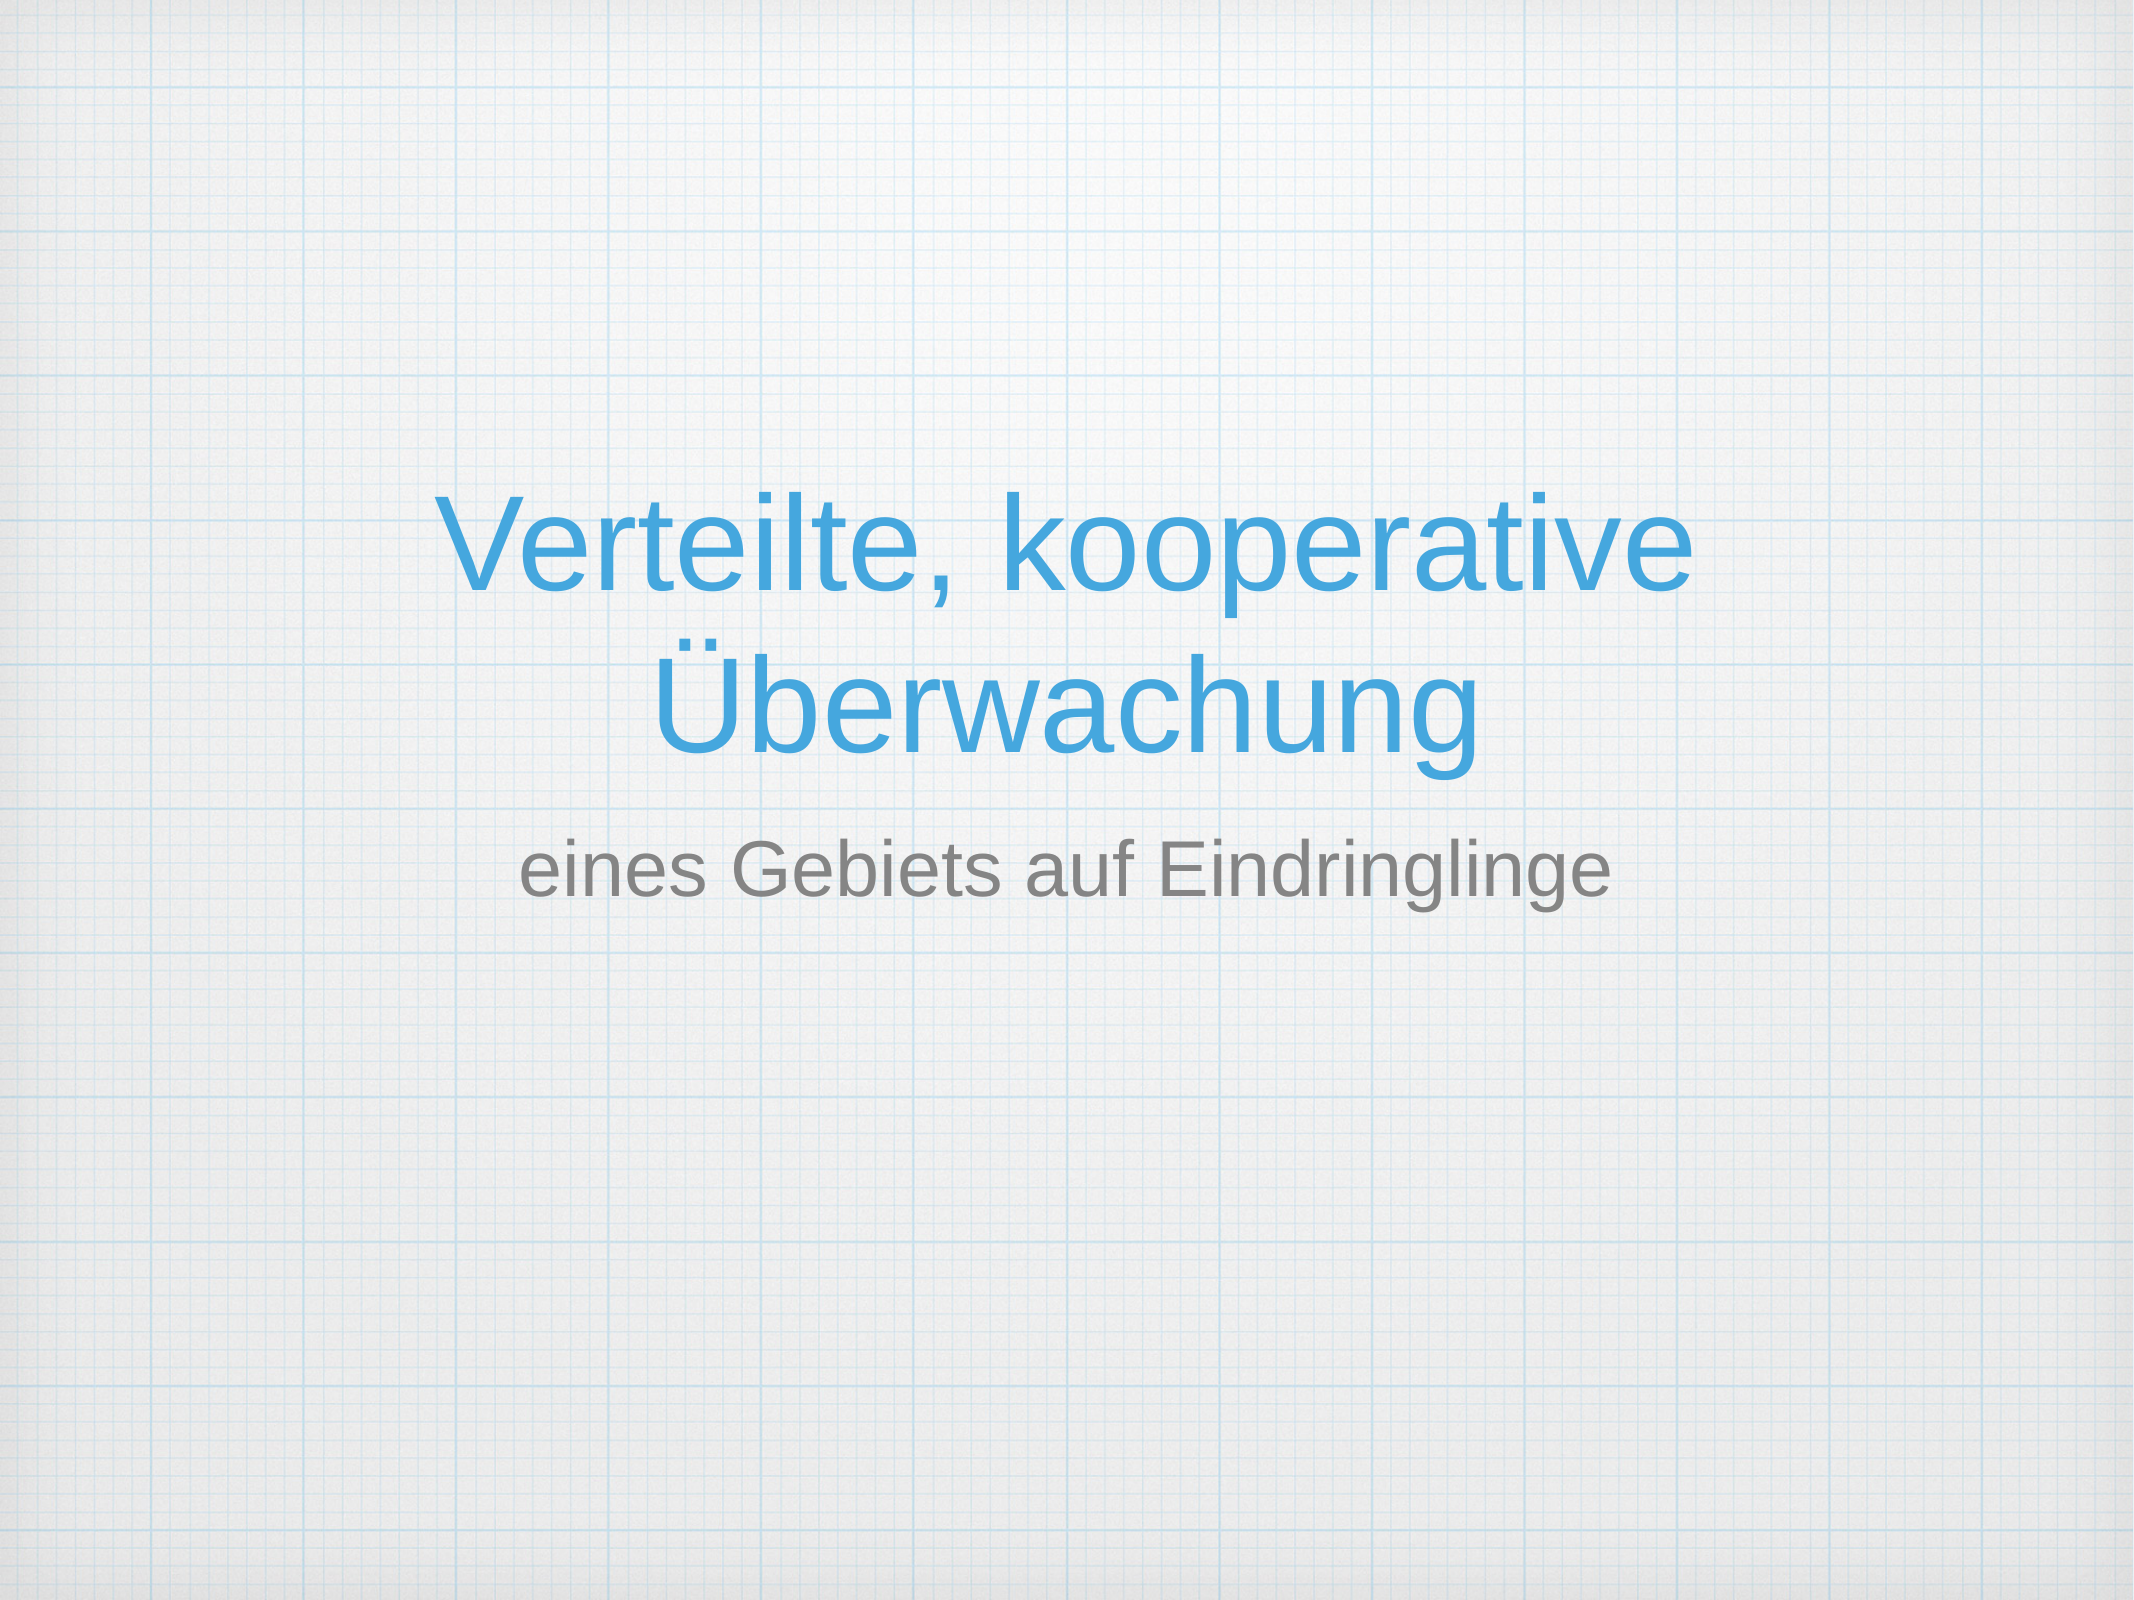

# Verteilte, kooperative Überwachung
eines Gebiets auf Eindringlinge